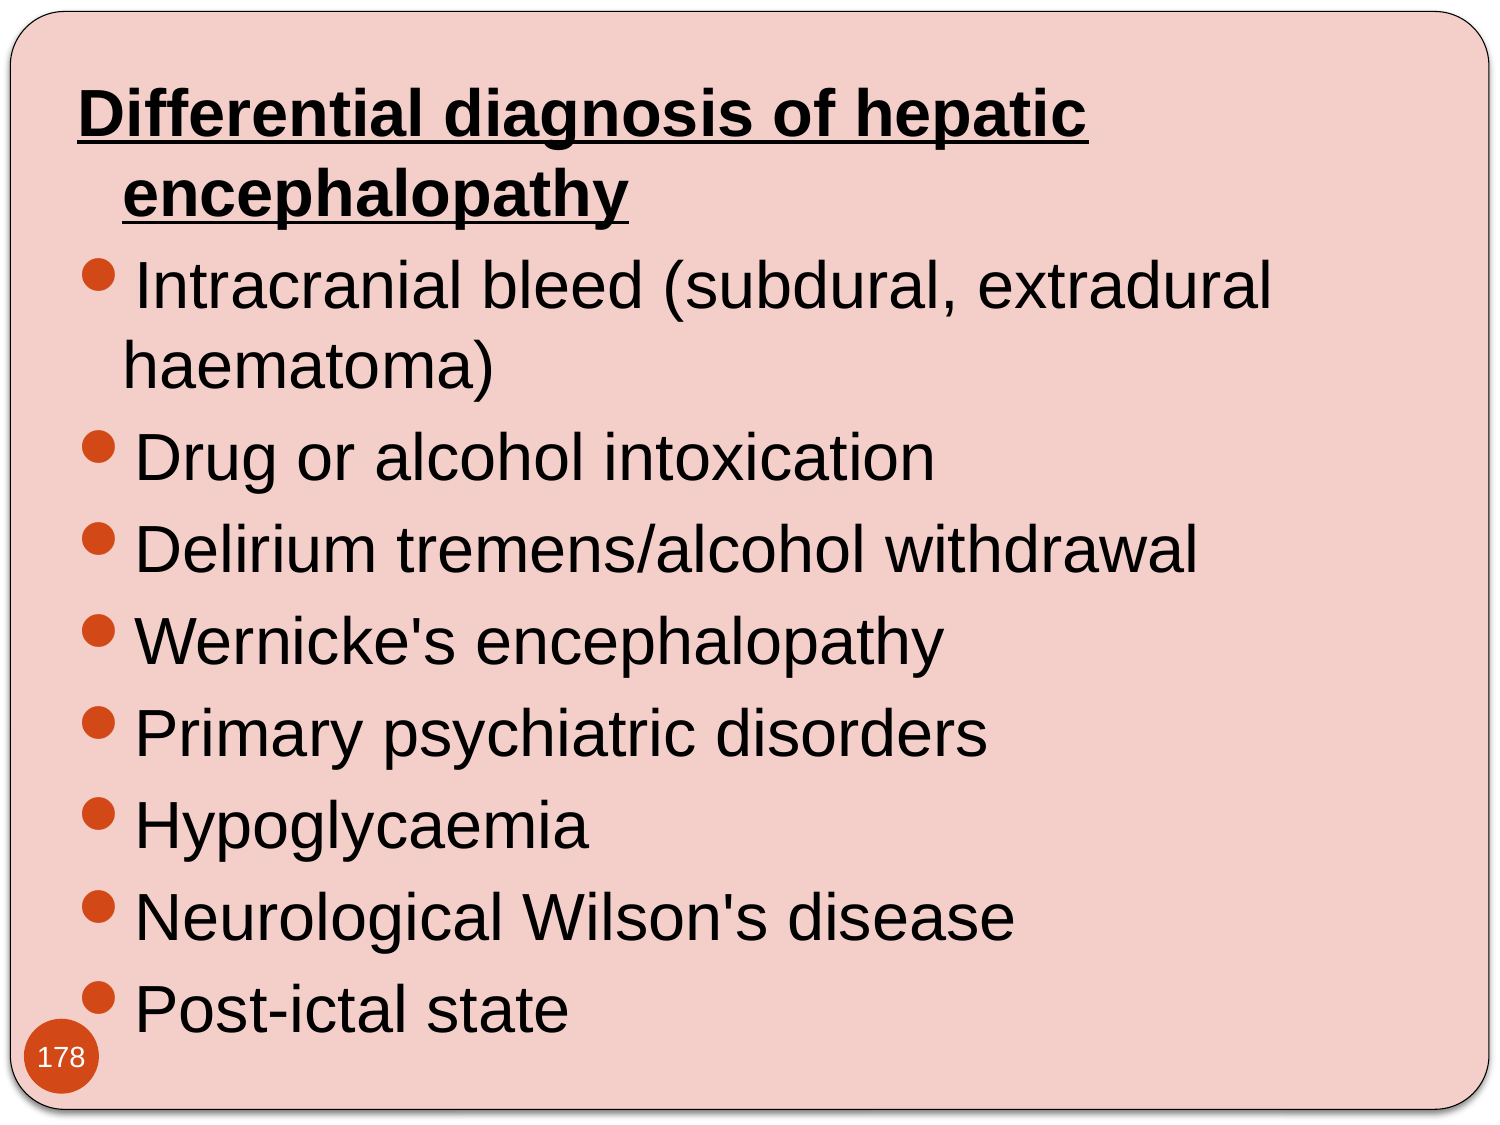

Differential diagnosis of hepatic encephalopathy
Intracranial bleed (subdural, extradural haematoma)
Drug or alcohol intoxication
Delirium tremens/alcohol withdrawal
Wernicke's encephalopathy
Primary psychiatric disorders
Hypoglycaemia
Neurological Wilson's disease
Post-ictal state

178